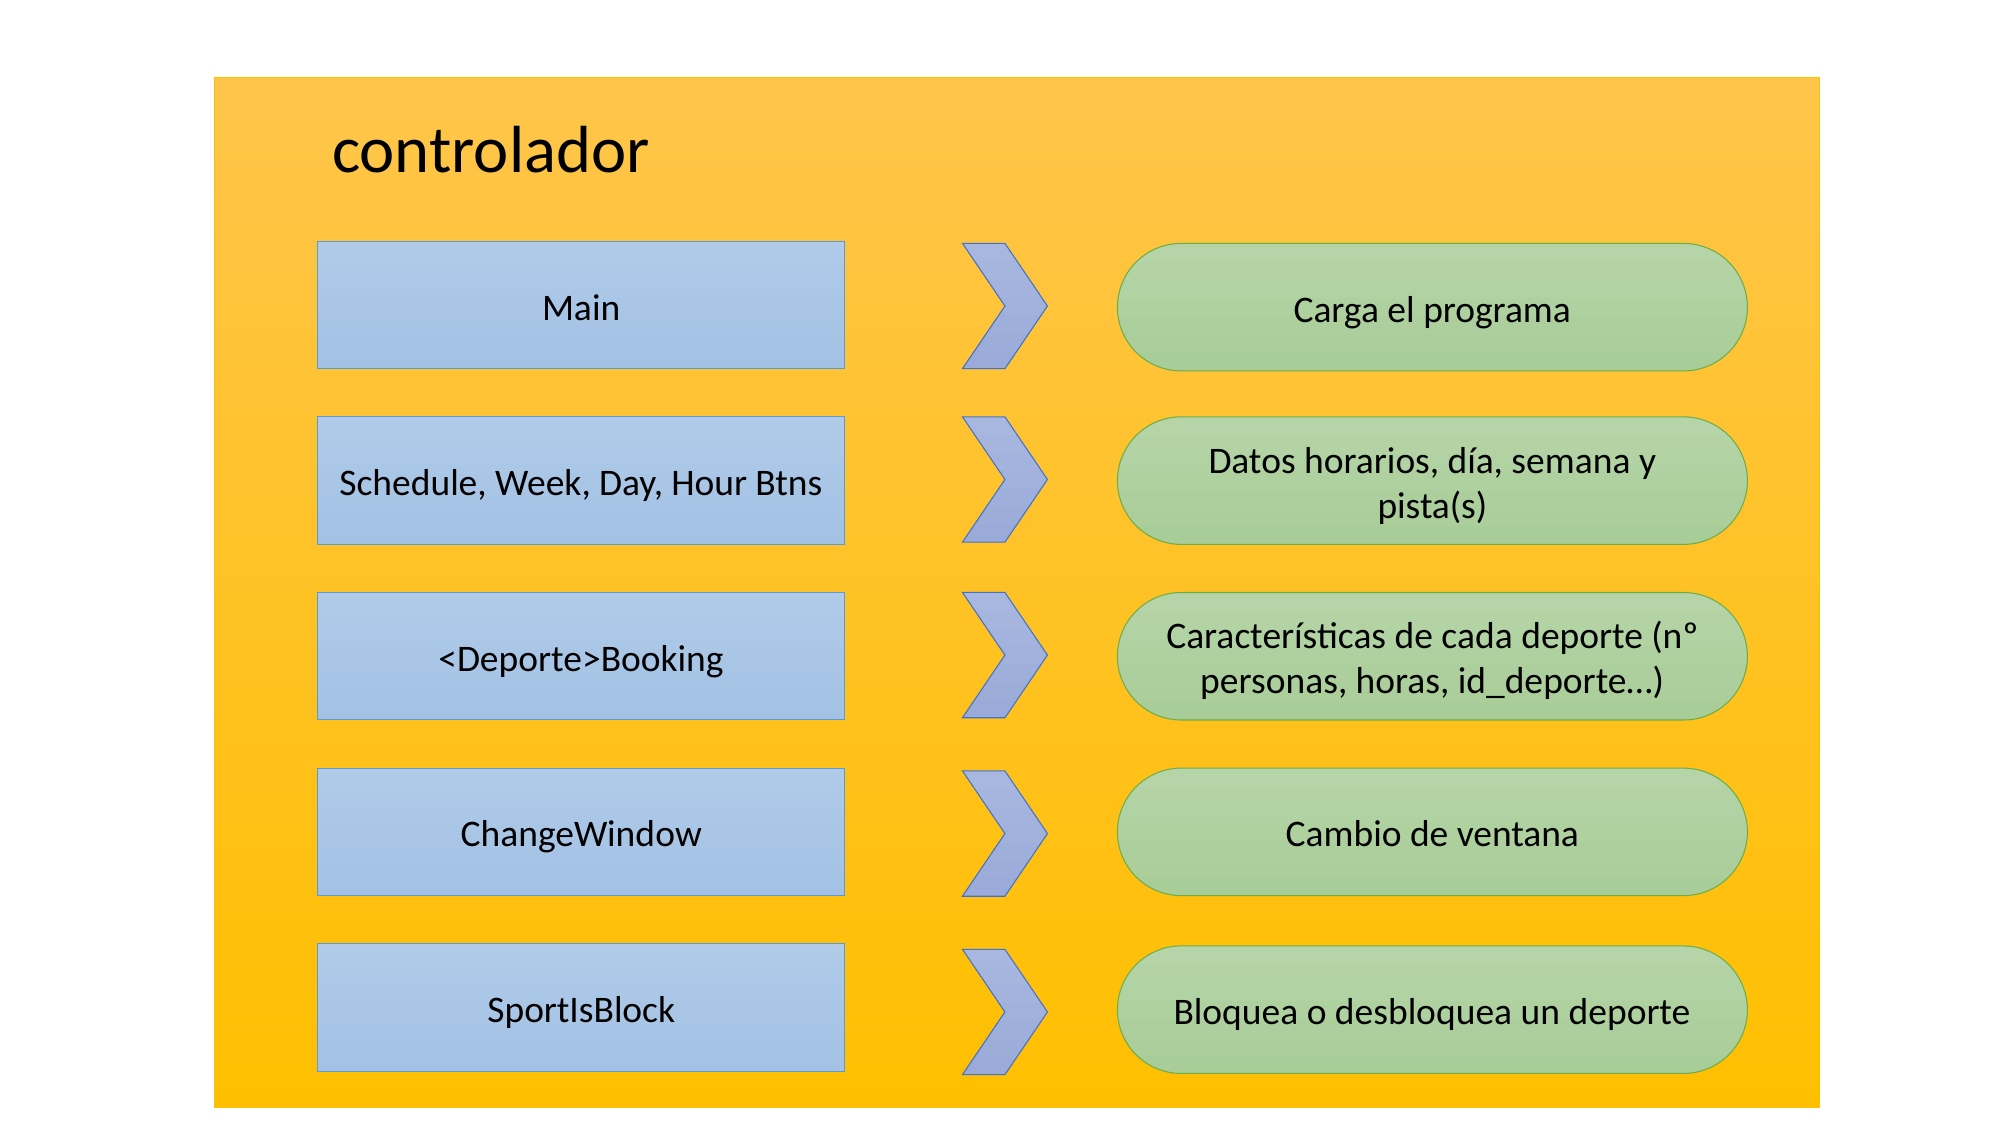

controlador
Main

Carga el programa
Schedule, Week, Day, Hour Btns

Datos horarios, día, semana y pista(s)
<Deporte>Booking

Características de cada deporte (nº personas, horas, id_deporte…)
ChangeWindow
Cambio de ventana

SportIsBlock
Bloquea o desbloquea un deporte